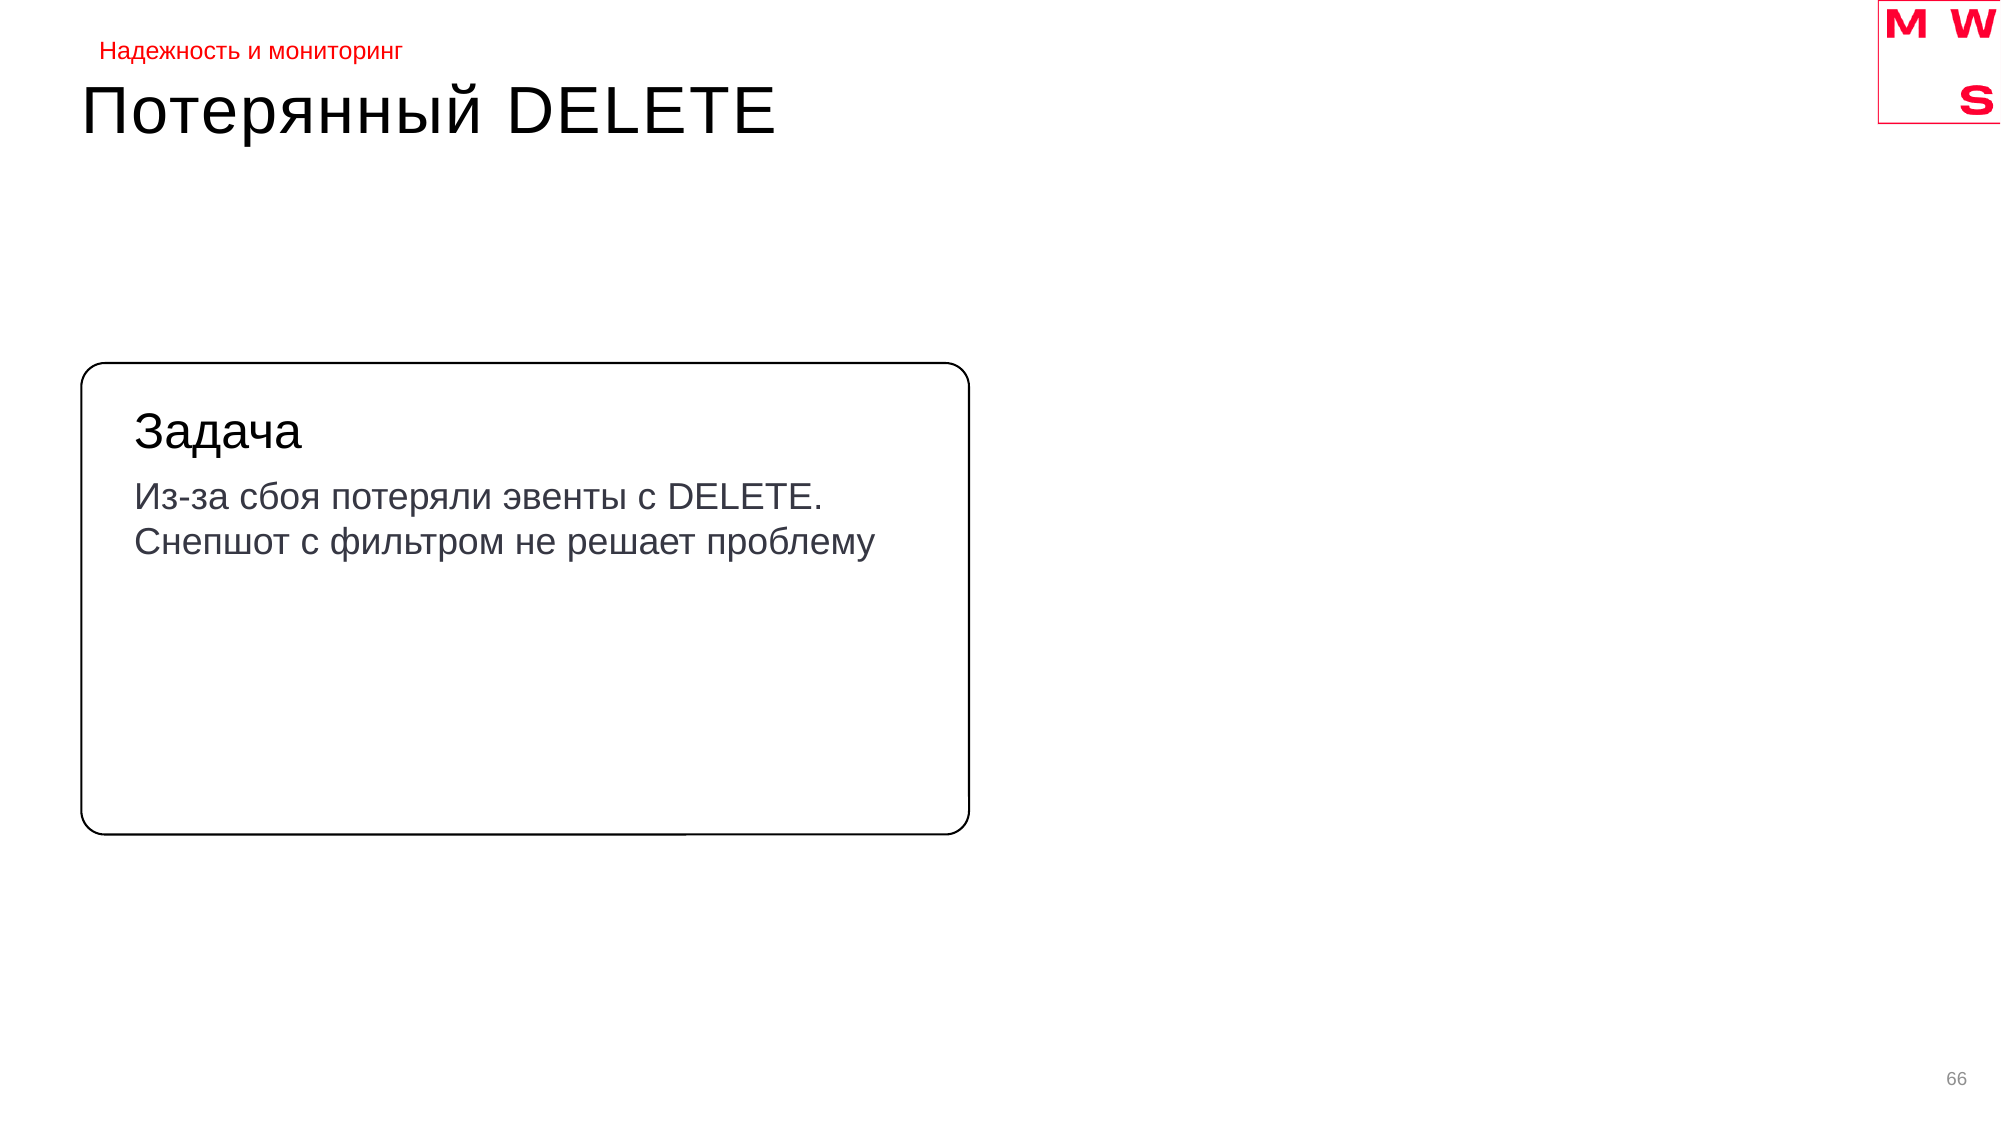

Надежность и мониторинг
# Потерянный DELETE

Задача
Из-за сбоя потеряли эвенты с DELETE. Снепшот с фильтром не решает проблему
66